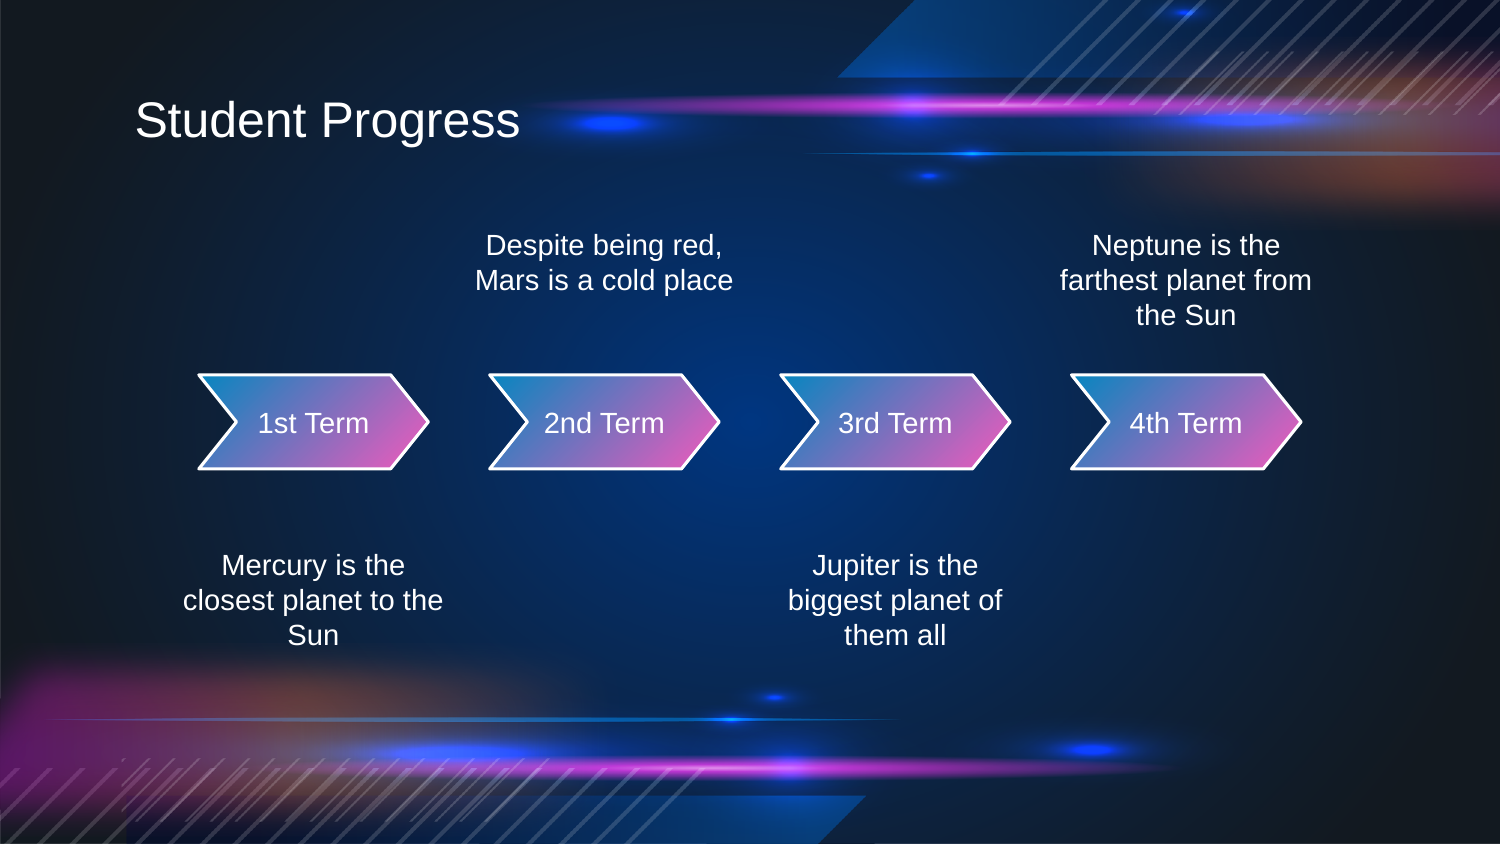

# Student Progress
Despite being red, Mars is a cold place

Neptune is the farthest planet from the Sun

1st Term
2nd Term
3rd Term
4th Term
Mercury is the closest planet to the Sun

Jupiter is the biggest planet of them all